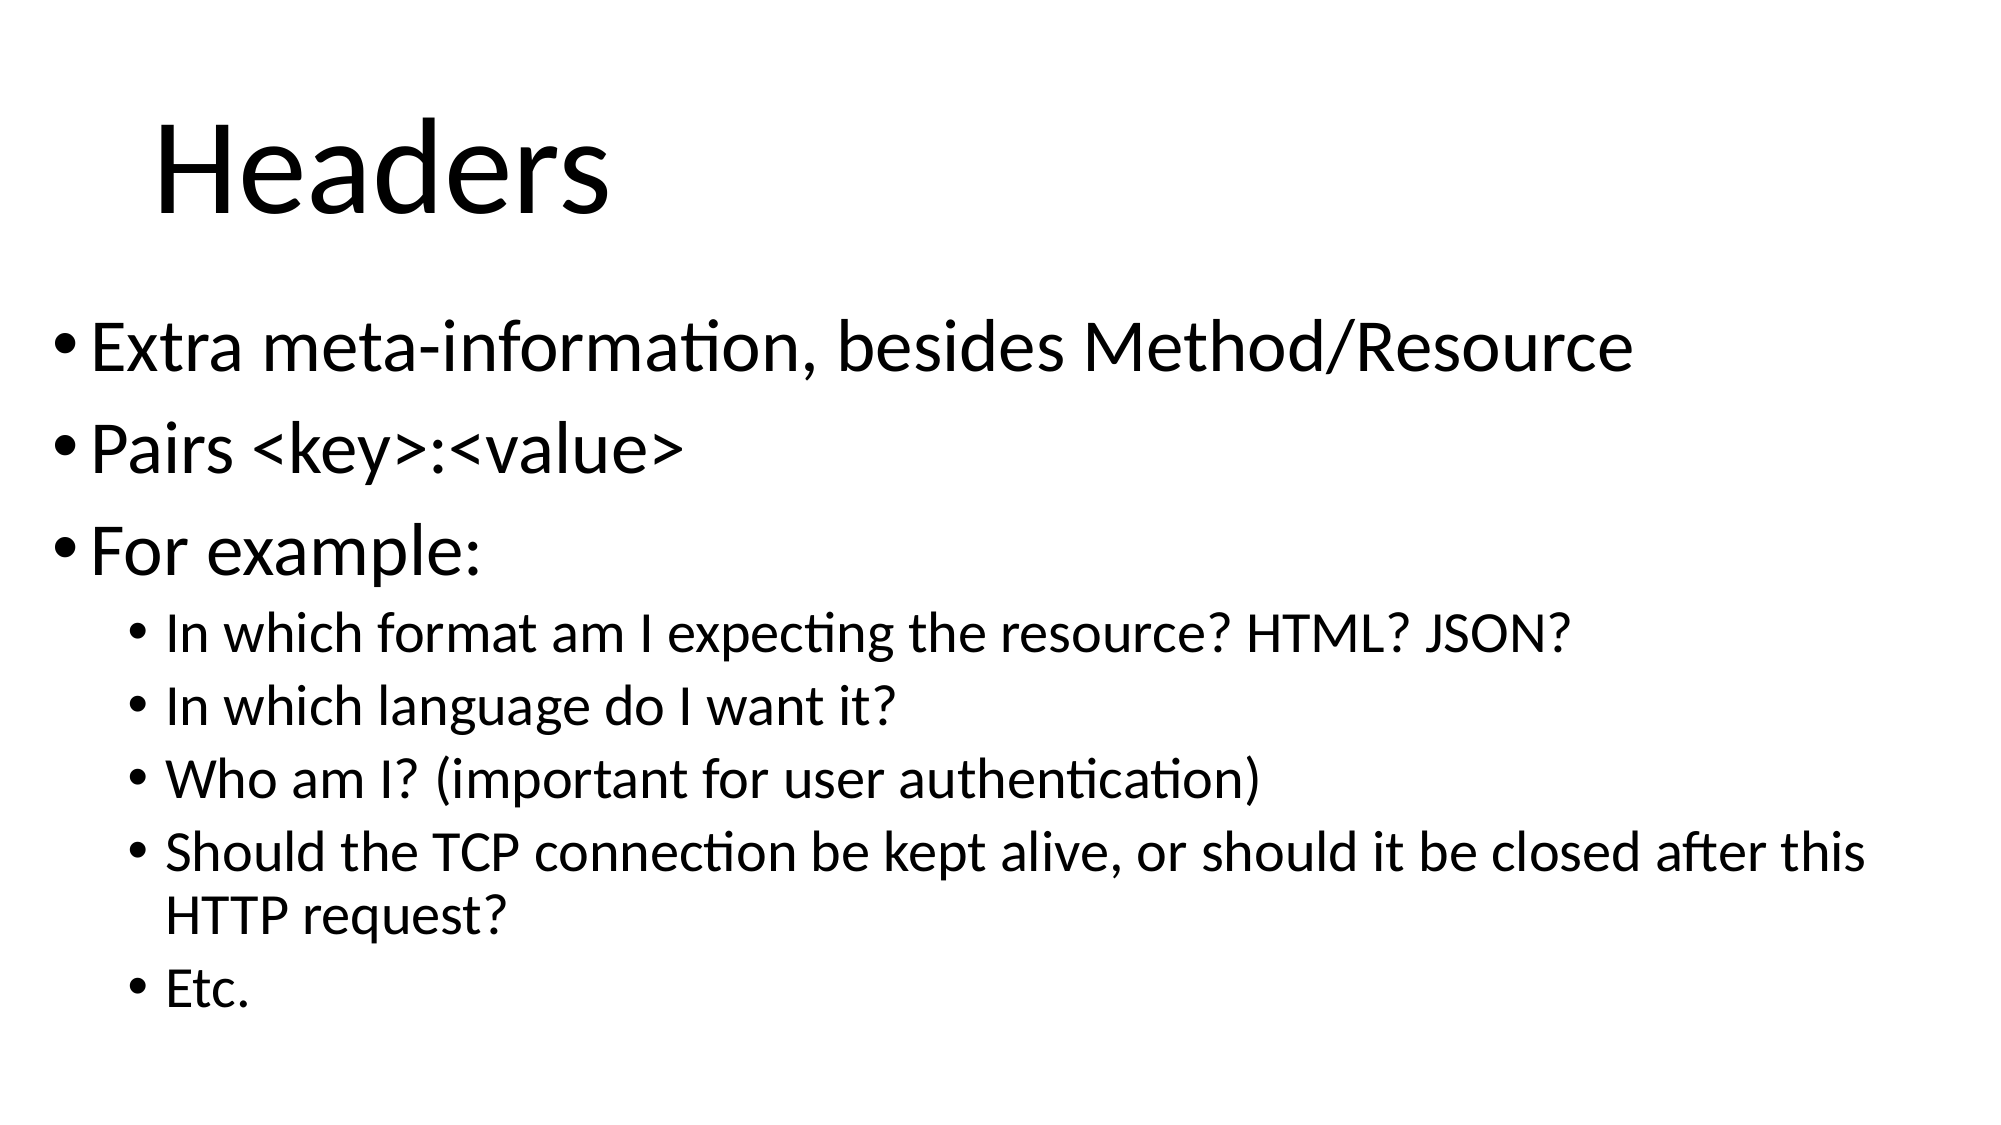

# Headers
Extra meta-information, besides Method/Resource
Pairs <key>:<value>
For example:
In which format am I expecting the resource? HTML? JSON?
In which language do I want it?
Who am I? (important for user authentication)
Should the TCP connection be kept alive, or should it be closed after this HTTP request?
Etc.